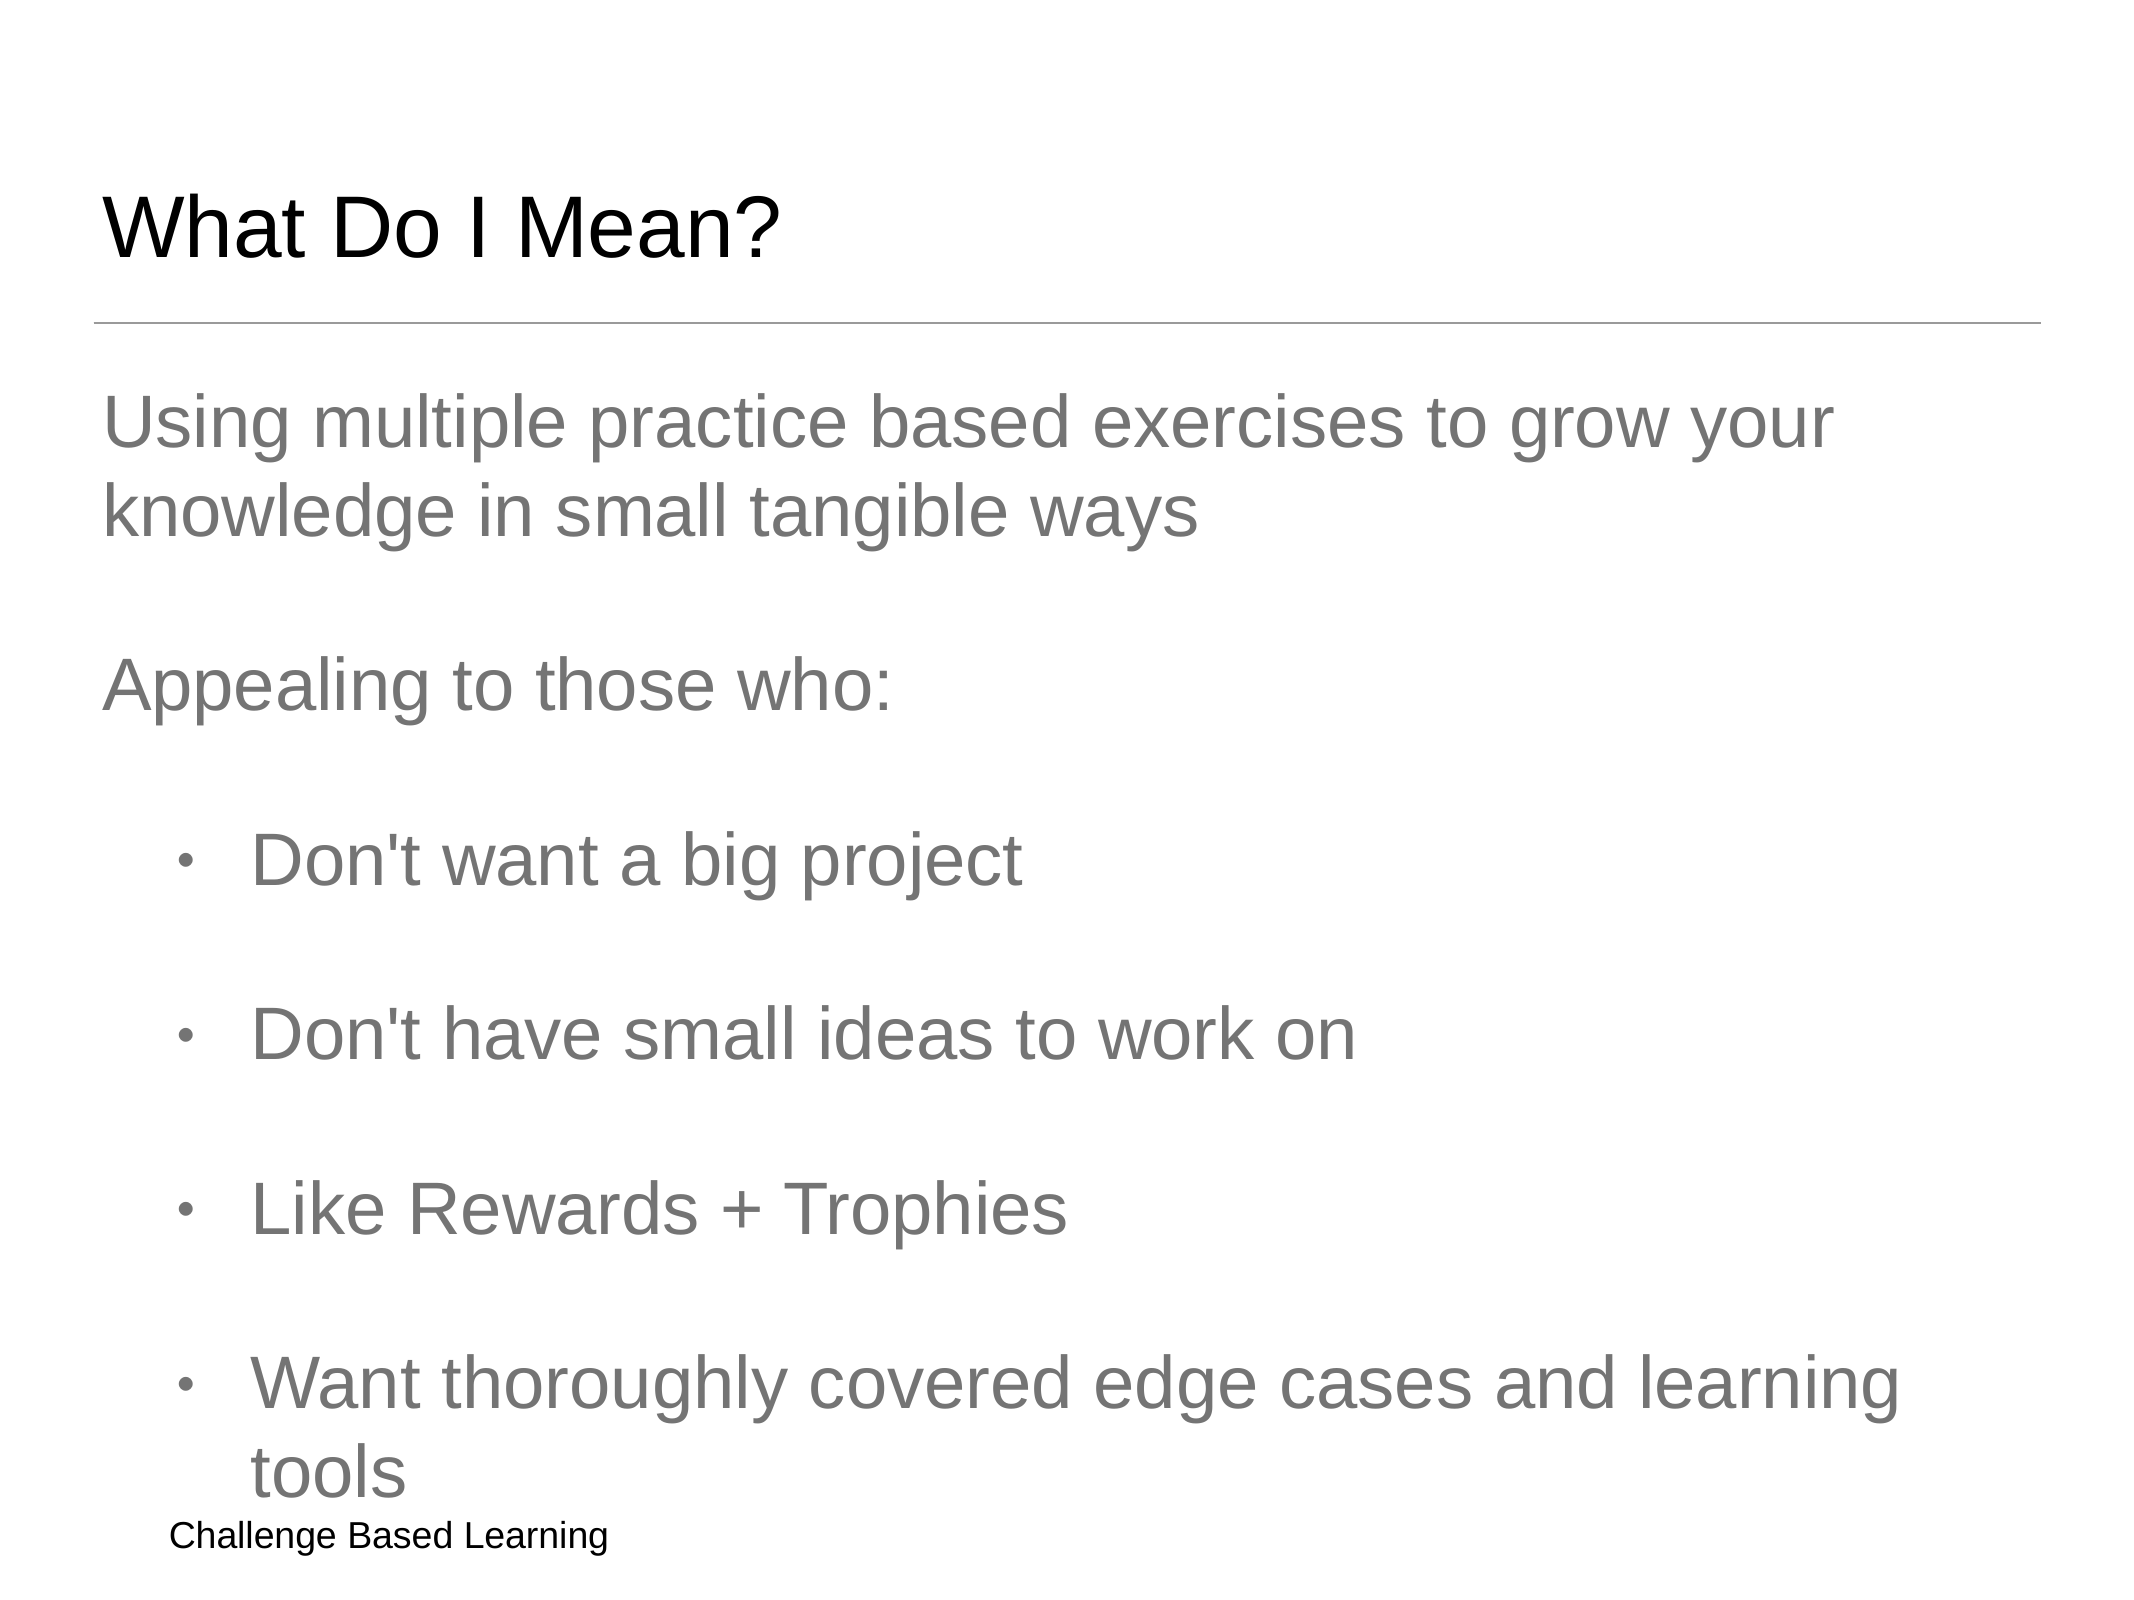

# What Do I Mean?

Using multiple practice based exercises to grow your knowledge in small tangible ways
Appealing to those who:
Don't want a big project
Don't have small ideas to work on
Like Rewards + Trophies
Want thoroughly covered edge cases and learning tools
Challenge Based Learning
7